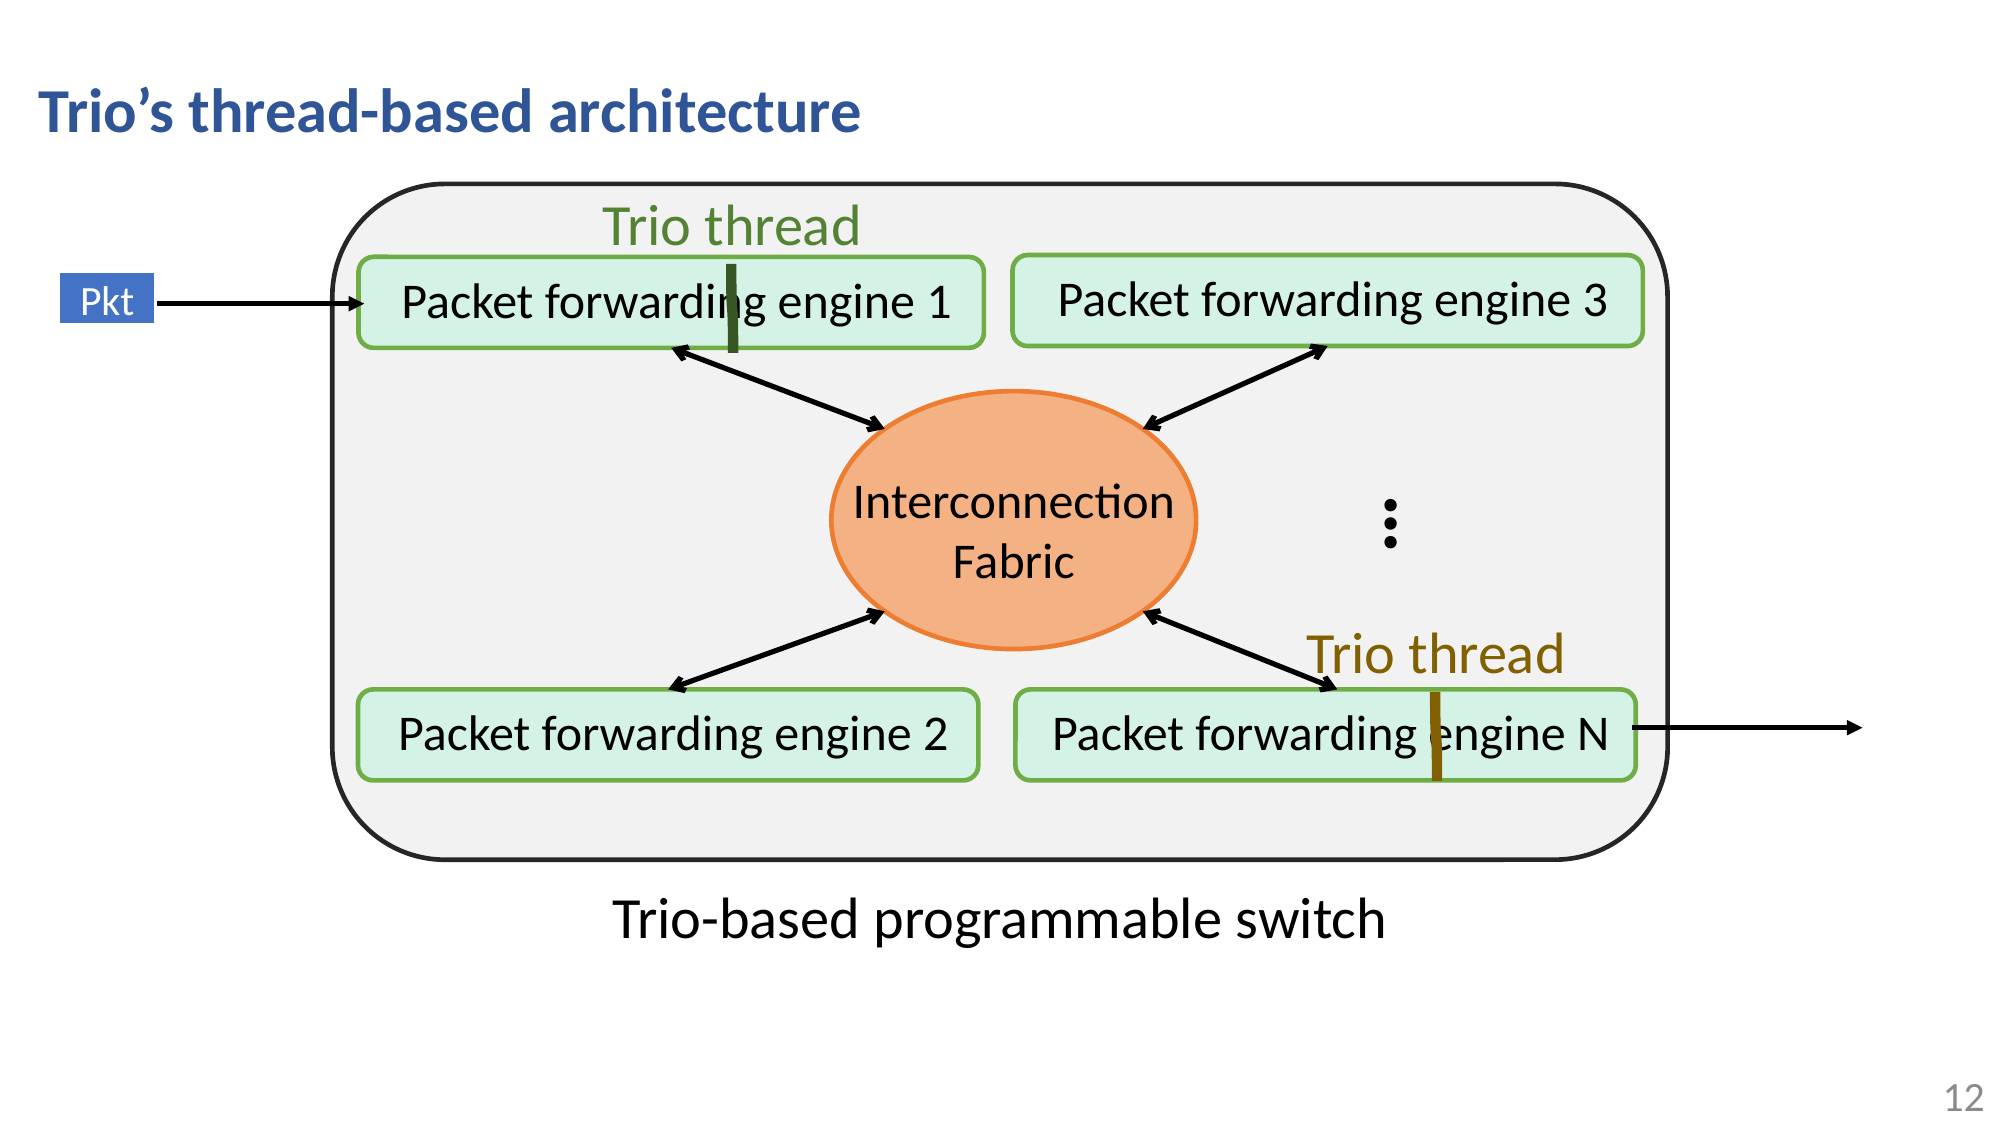

Trio’s thread-based architecture
Trio thread

Packet forwarding engine 3

Packet forwarding engine 1

Interconnection Fabric
…

Packet forwarding engine 2

Packet forwarding engine N
Pkt
Trio thread
Trio-based programmable switch
12